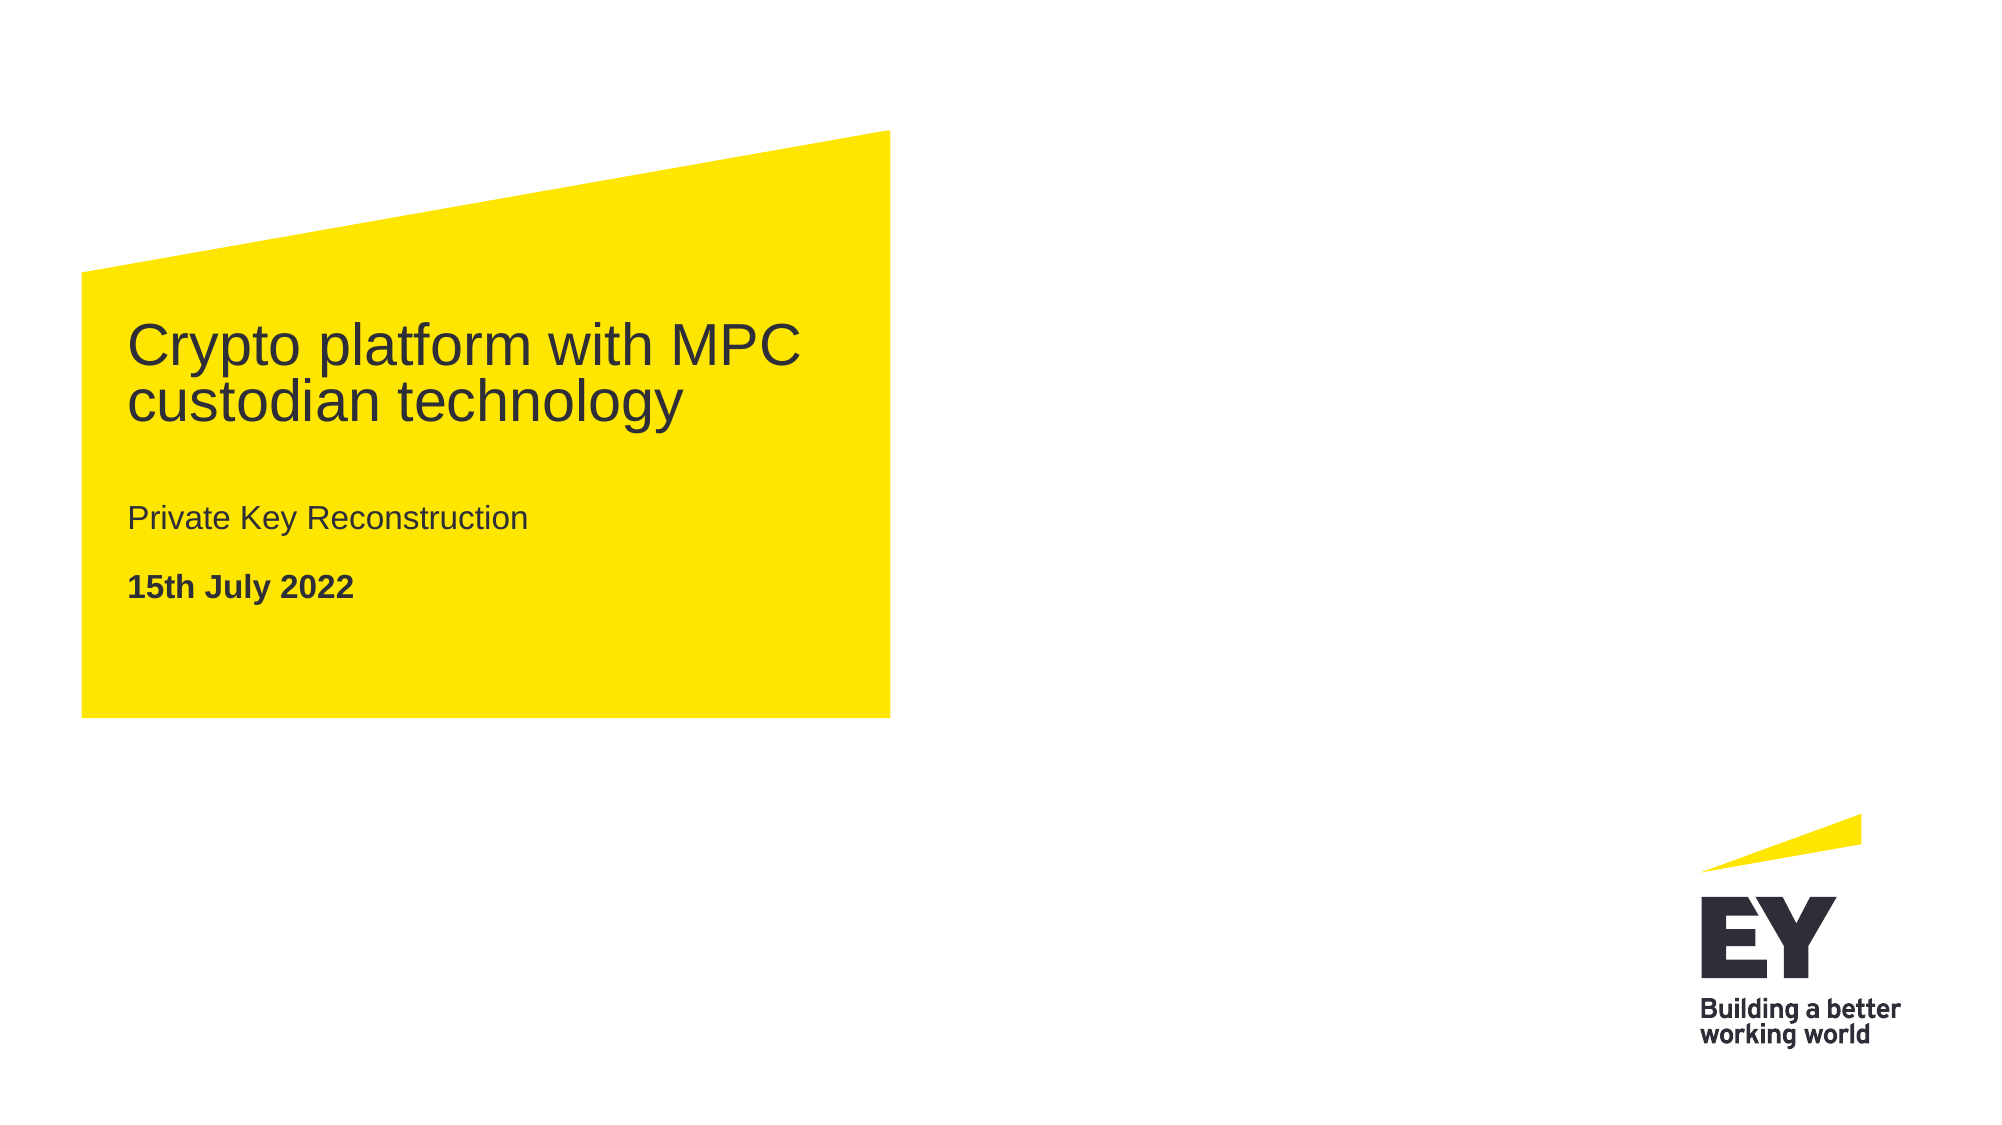

# Crypto platform with MPC custodian technology
Private Key Reconstruction
15th July 2022